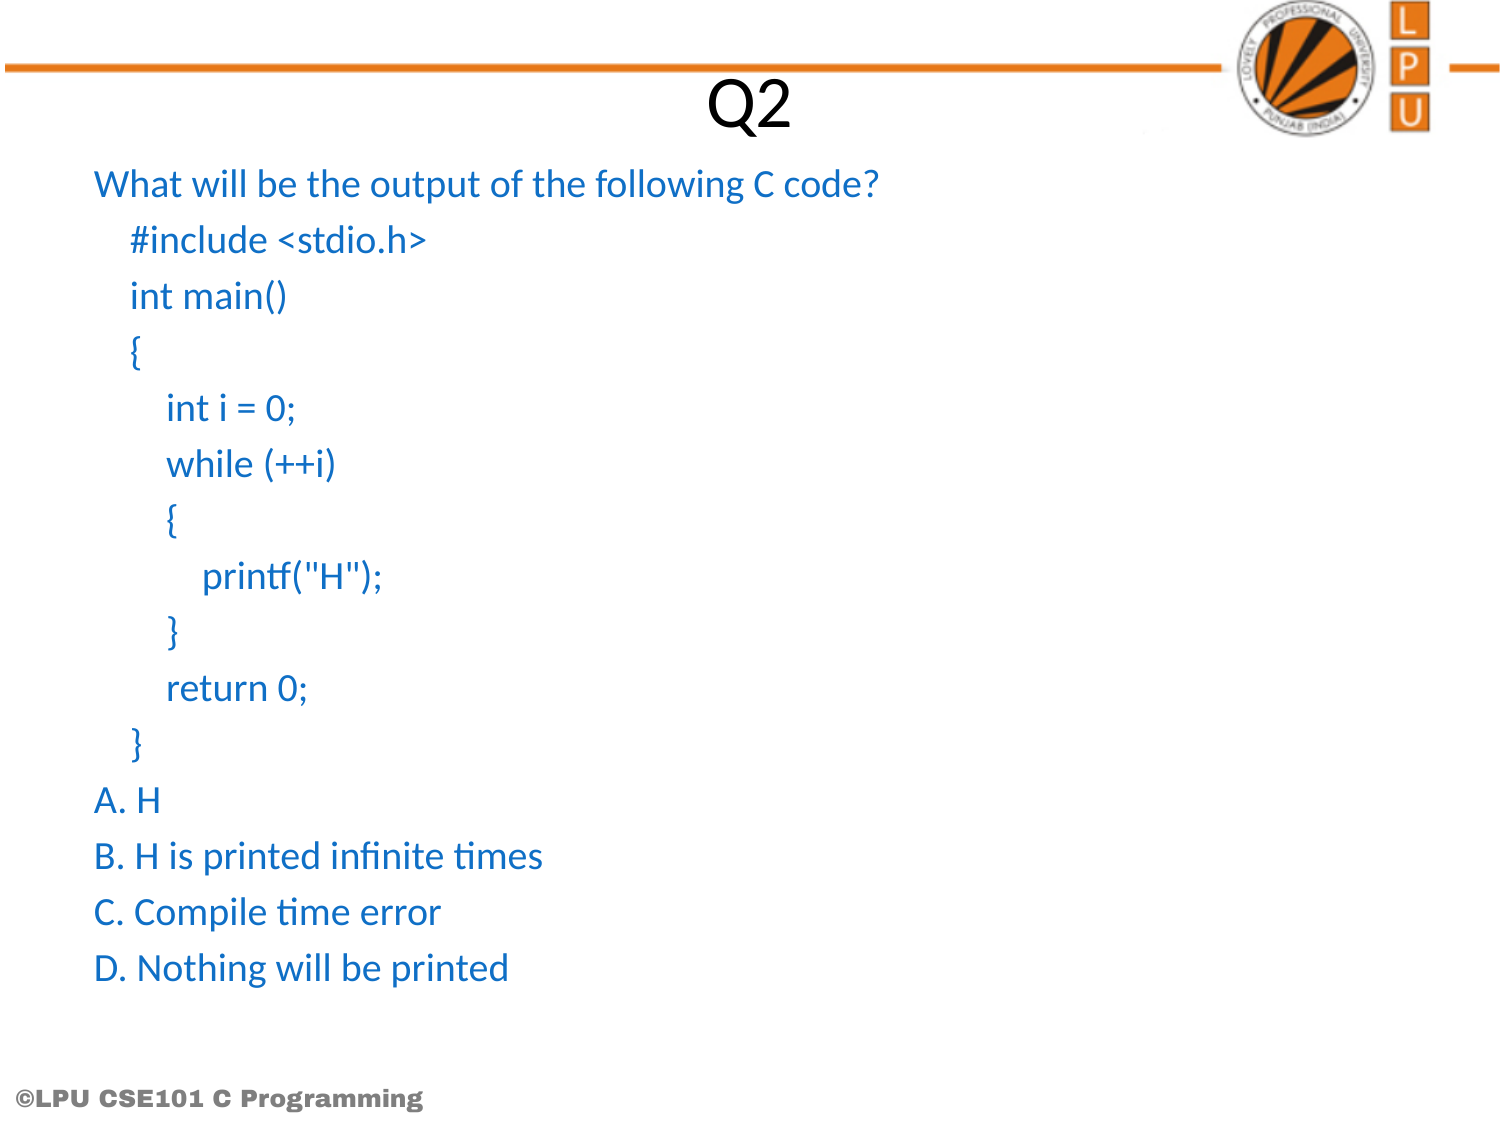

# Q2
What will be the output of the following C code?
    #include <stdio.h>
    int main()
    {
        int i = 0;
        while (++i)
        {
            printf("H");
        }
        return 0;
    }
A. H
B. H is printed infinite times
C. Compile time error
D. Nothing will be printed